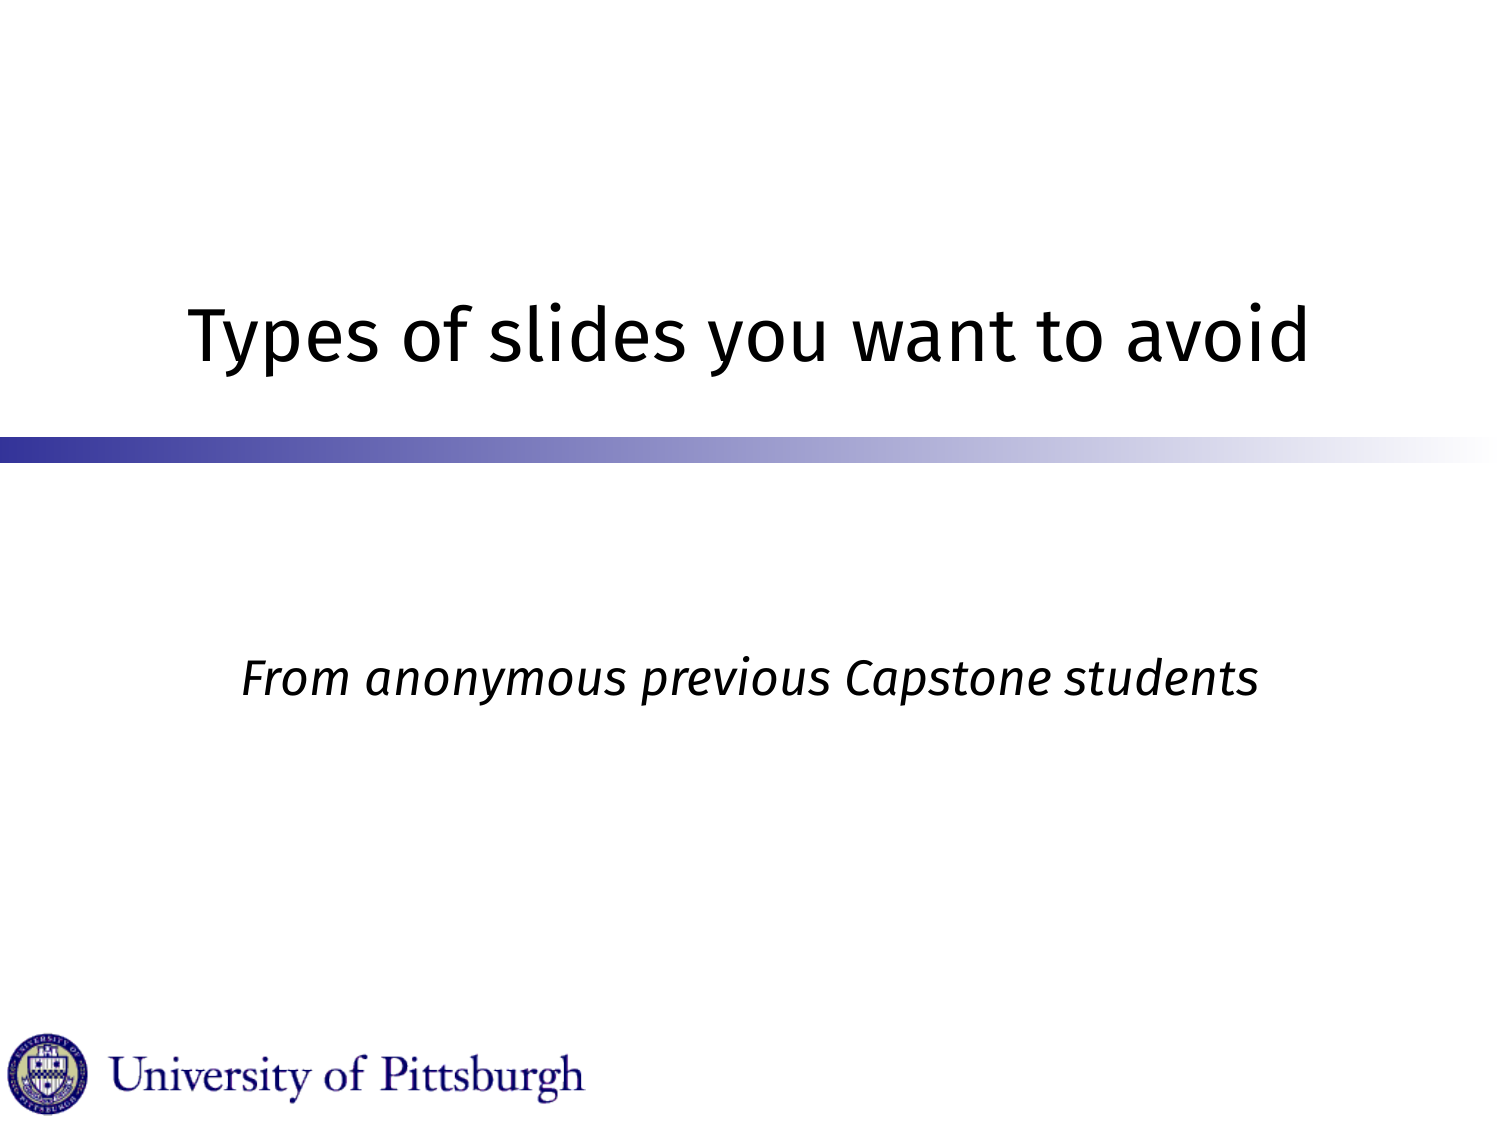

# Types of slides you want to avoid
From anonymous previous Capstone students